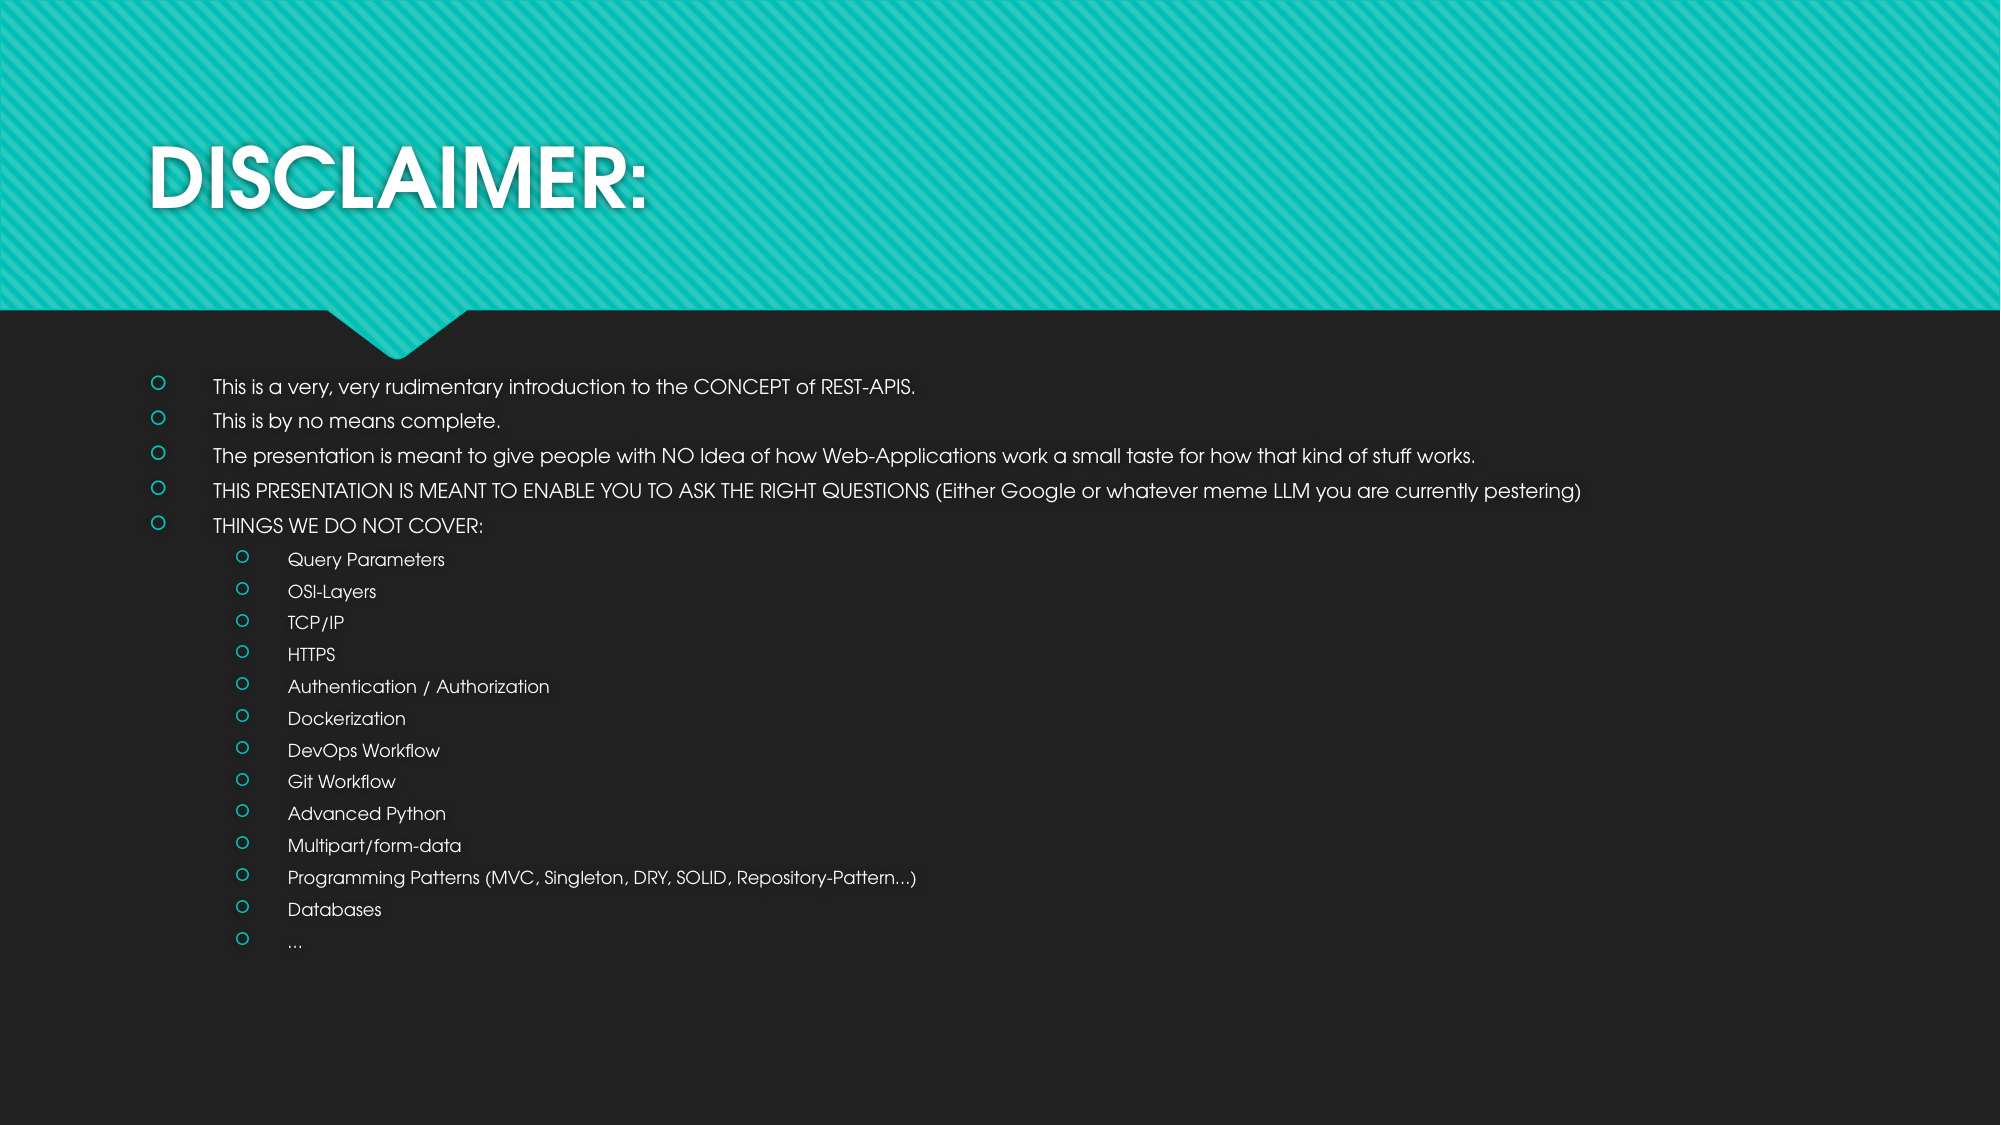

# DISCLAIMER:
This is a very, very rudimentary introduction to the CONCEPT of REST-APIS.
This is by no means complete.
The presentation is meant to give people with NO Idea of how Web-Applications work a small taste for how that kind of stuff works.
THIS PRESENTATION IS MEANT TO ENABLE YOU TO ASK THE RIGHT QUESTIONS (Either Google or whatever meme LLM you are currently pestering)
THINGS WE DO NOT COVER:
Query Parameters
OSI-Layers
TCP/IP
HTTPS
Authentication / Authorization
Dockerization
DevOps Workflow
Git Workflow
Advanced Python
Multipart/form-data
Programming Patterns (MVC, Singleton, DRY, SOLID, Repository-Pattern…)
Databases
…